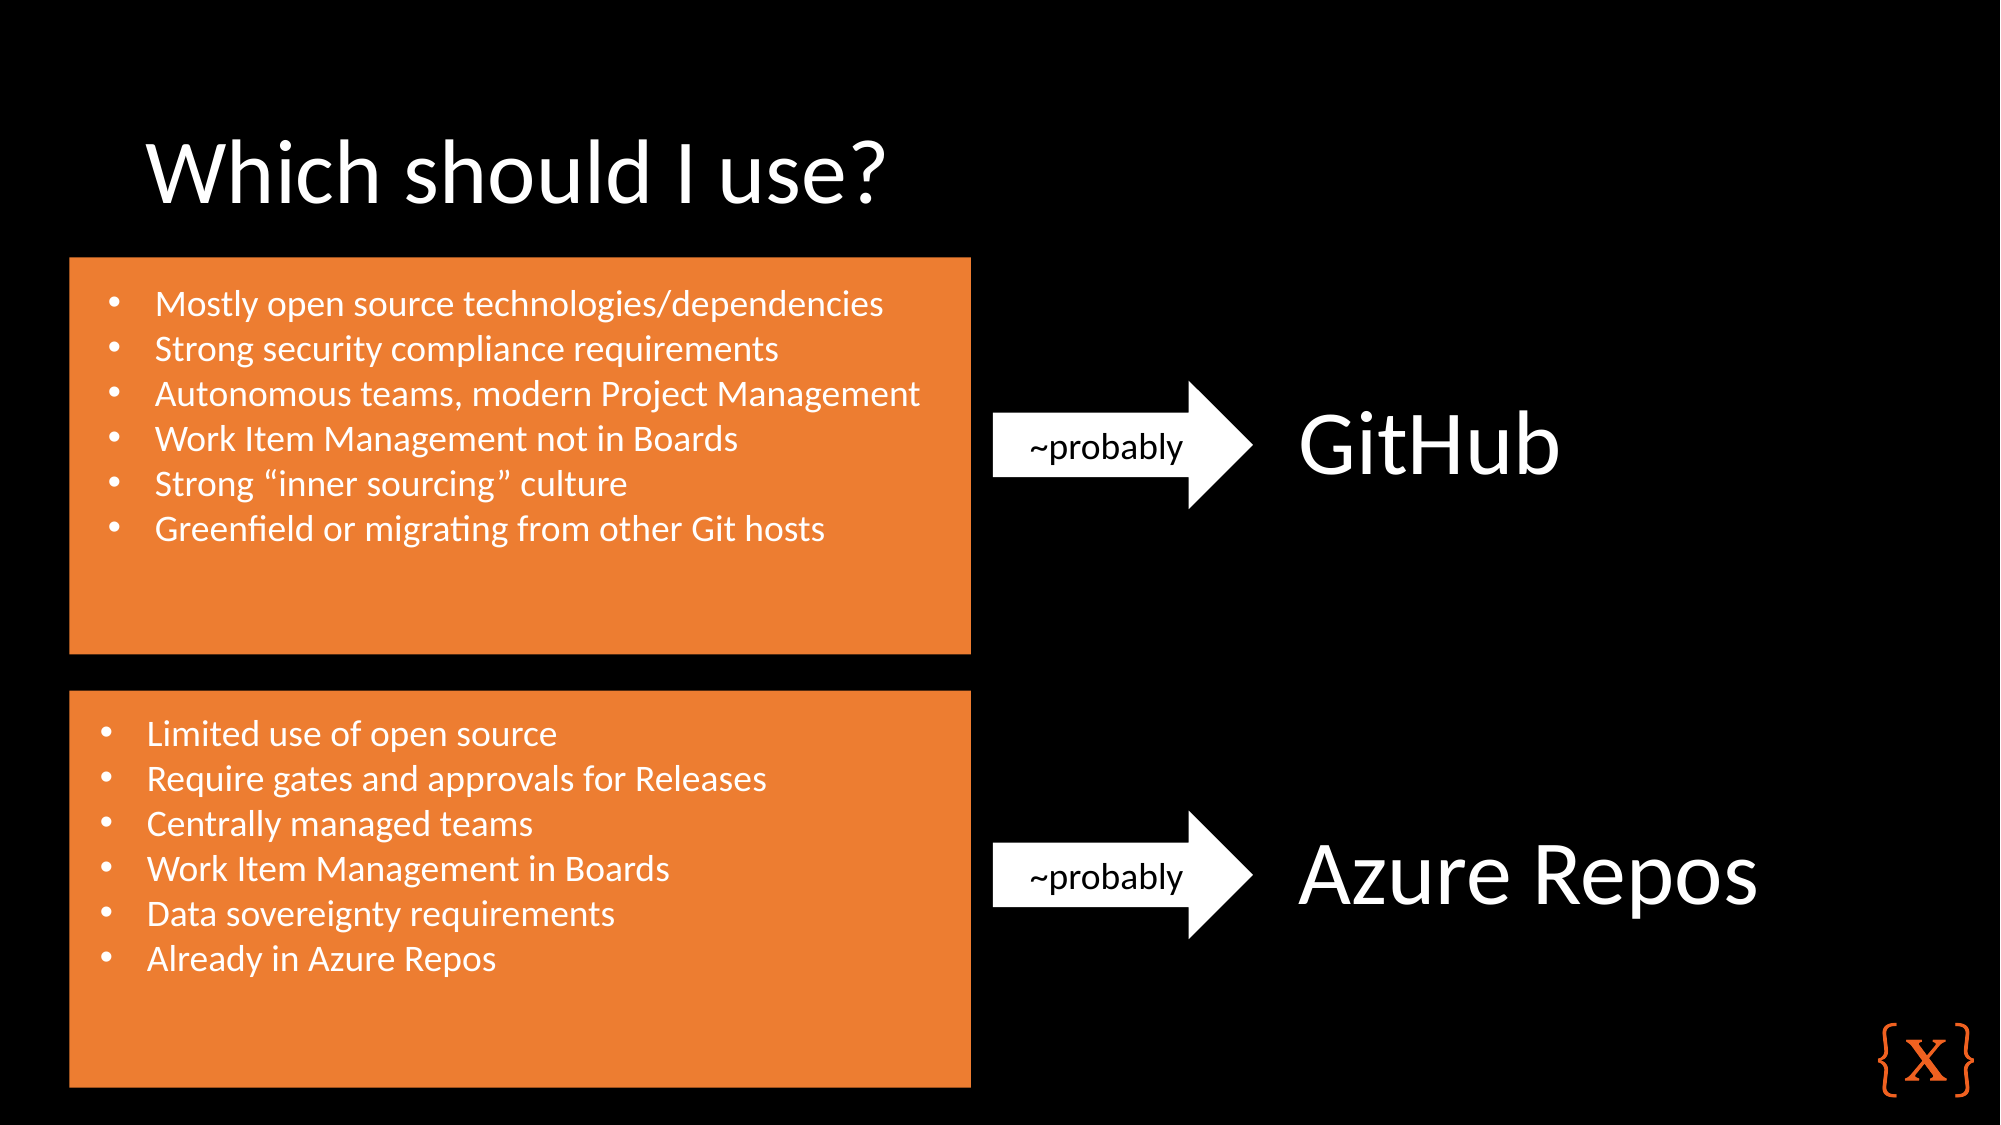

# Which should I use?

Mostly open source technologies/dependencies
Strong security compliance requirements
Autonomous teams, modern Project Management
Work Item Management not in Boards
Strong “inner sourcing” culture
Greenfield or migrating from other Git hosts

GitHub
~probably

Limited use of open source
Require gates and approvals for Releases
Centrally managed teams
Work Item Management in Boards
Data sovereignty requirements
Already in Azure Repos

Azure Repos
~probably